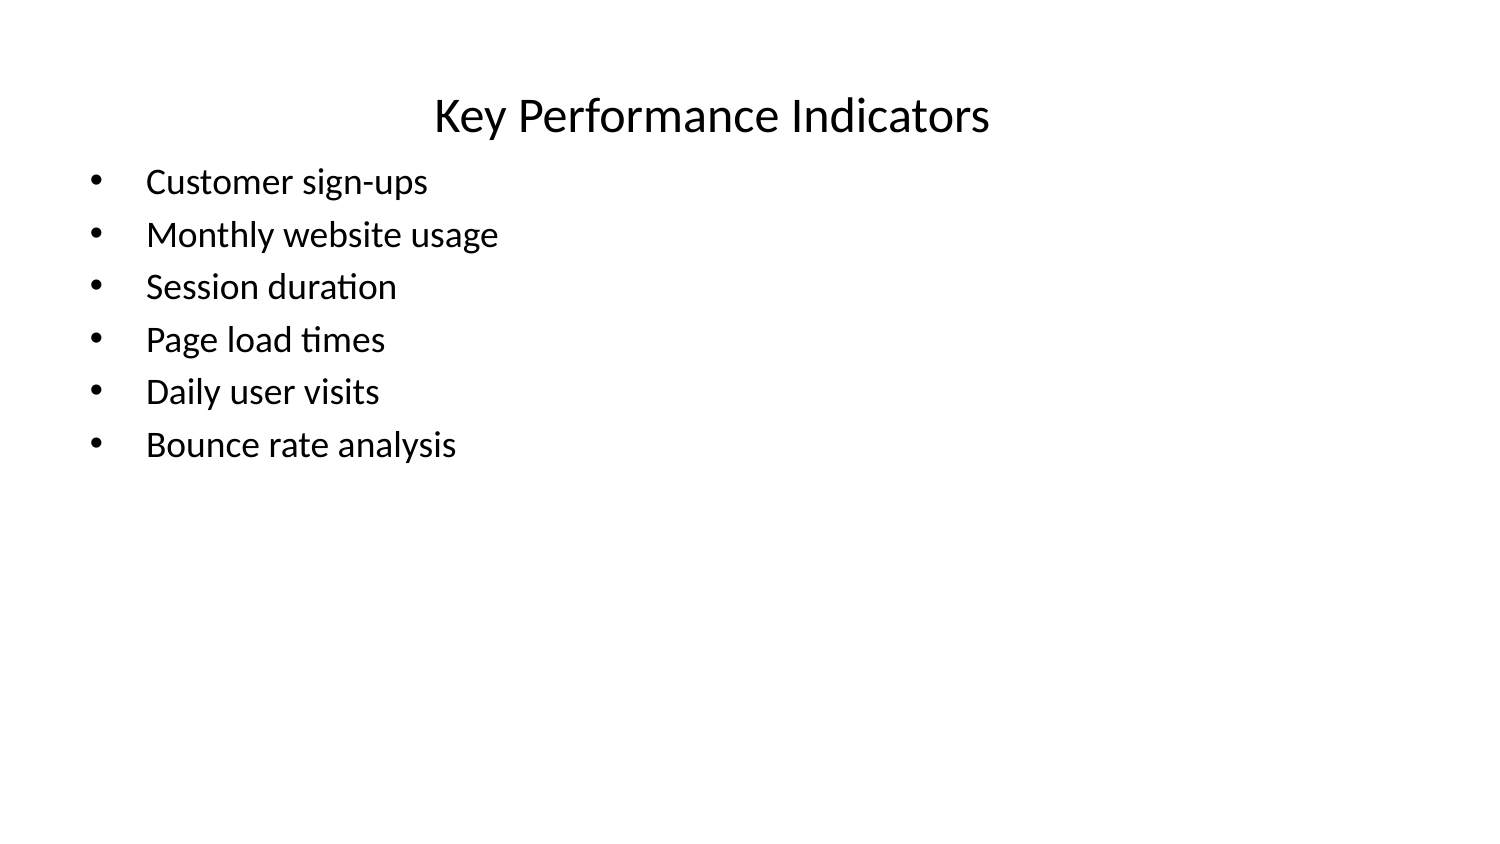

Key Performance Indicators
Customer sign-ups
Monthly website usage
Session duration
Page load times
Daily user visits
Bounce rate analysis